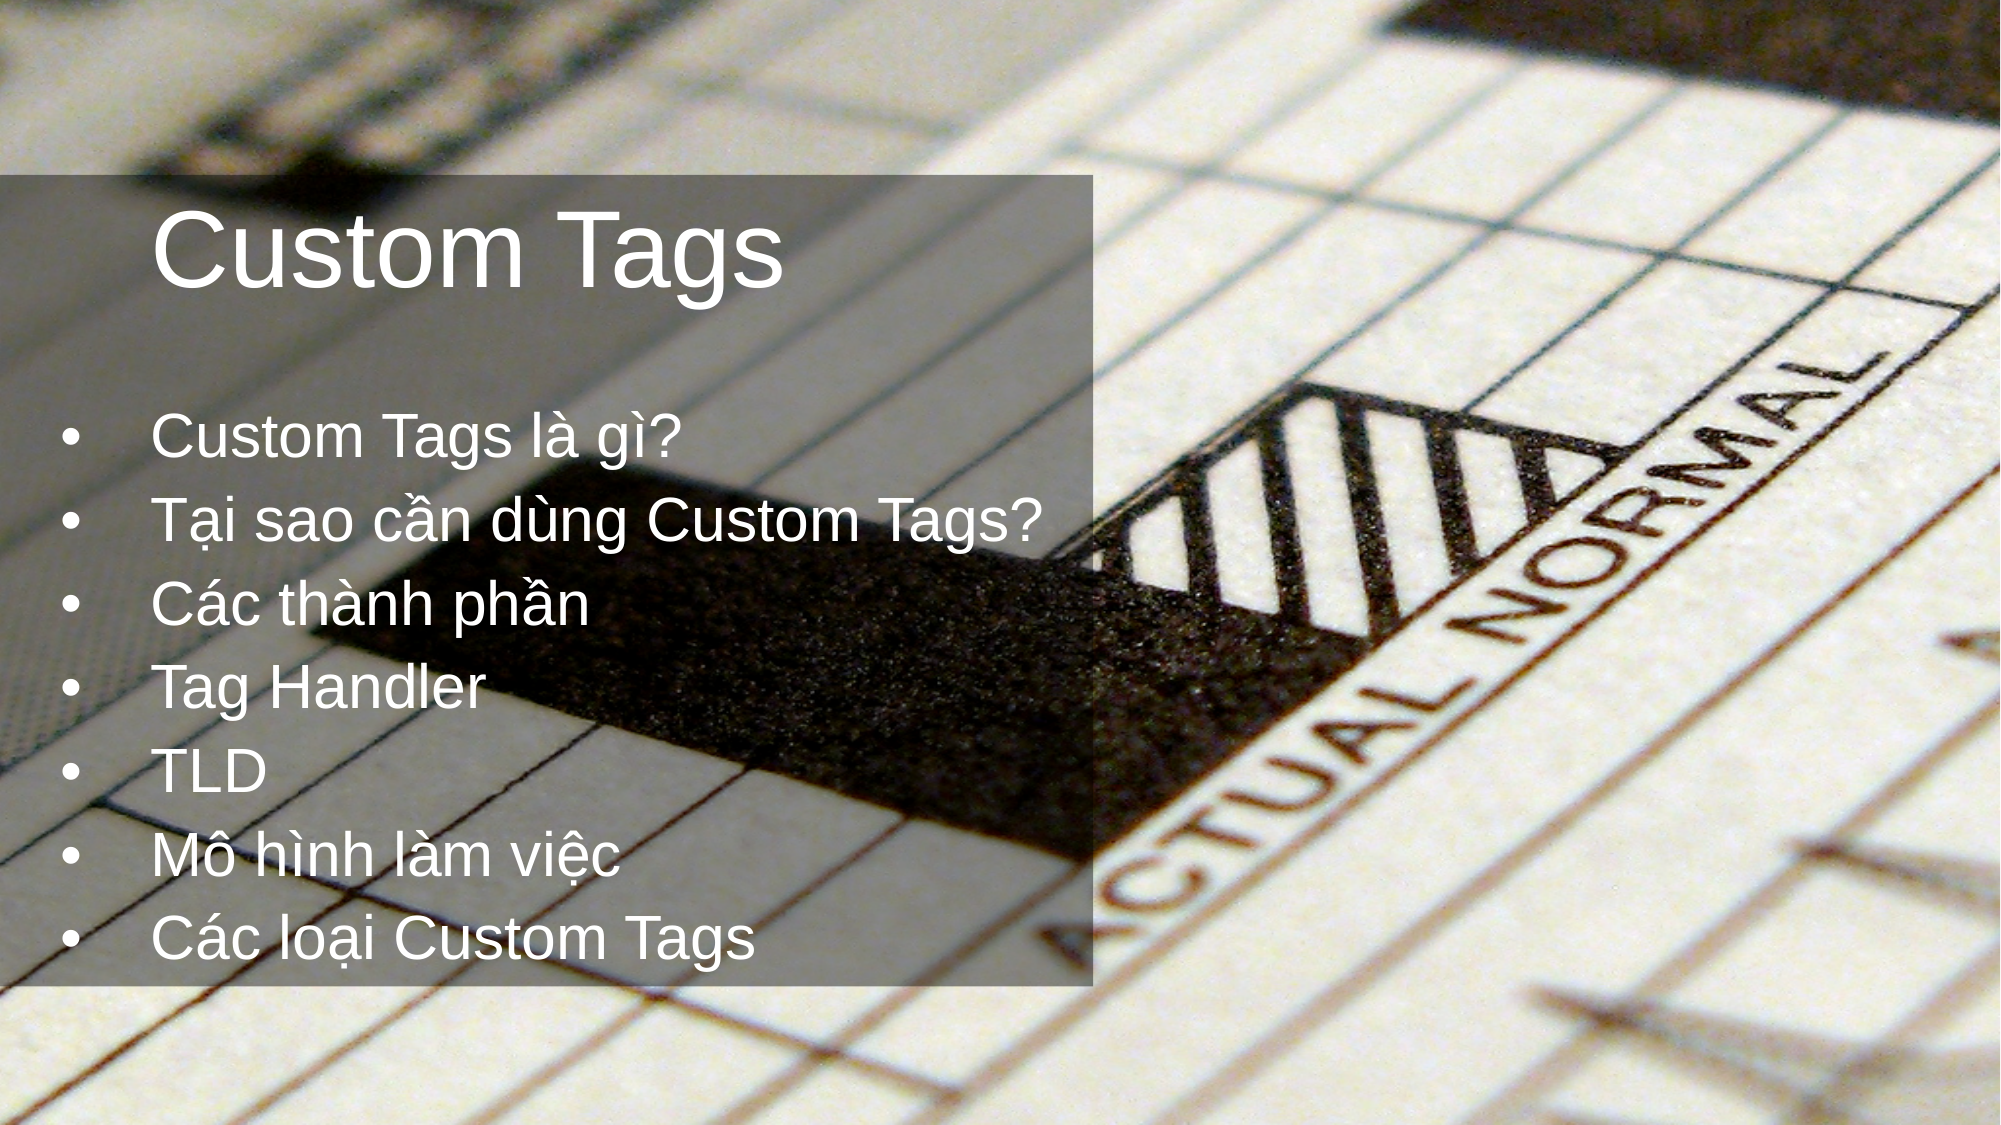

Custom Tags

Custom Tags là gì?
Tại sao cần dùng Custom Tags?
Các thành phần
Tag Handler
TLD
Mô hình làm việc
Các loại Custom Tags